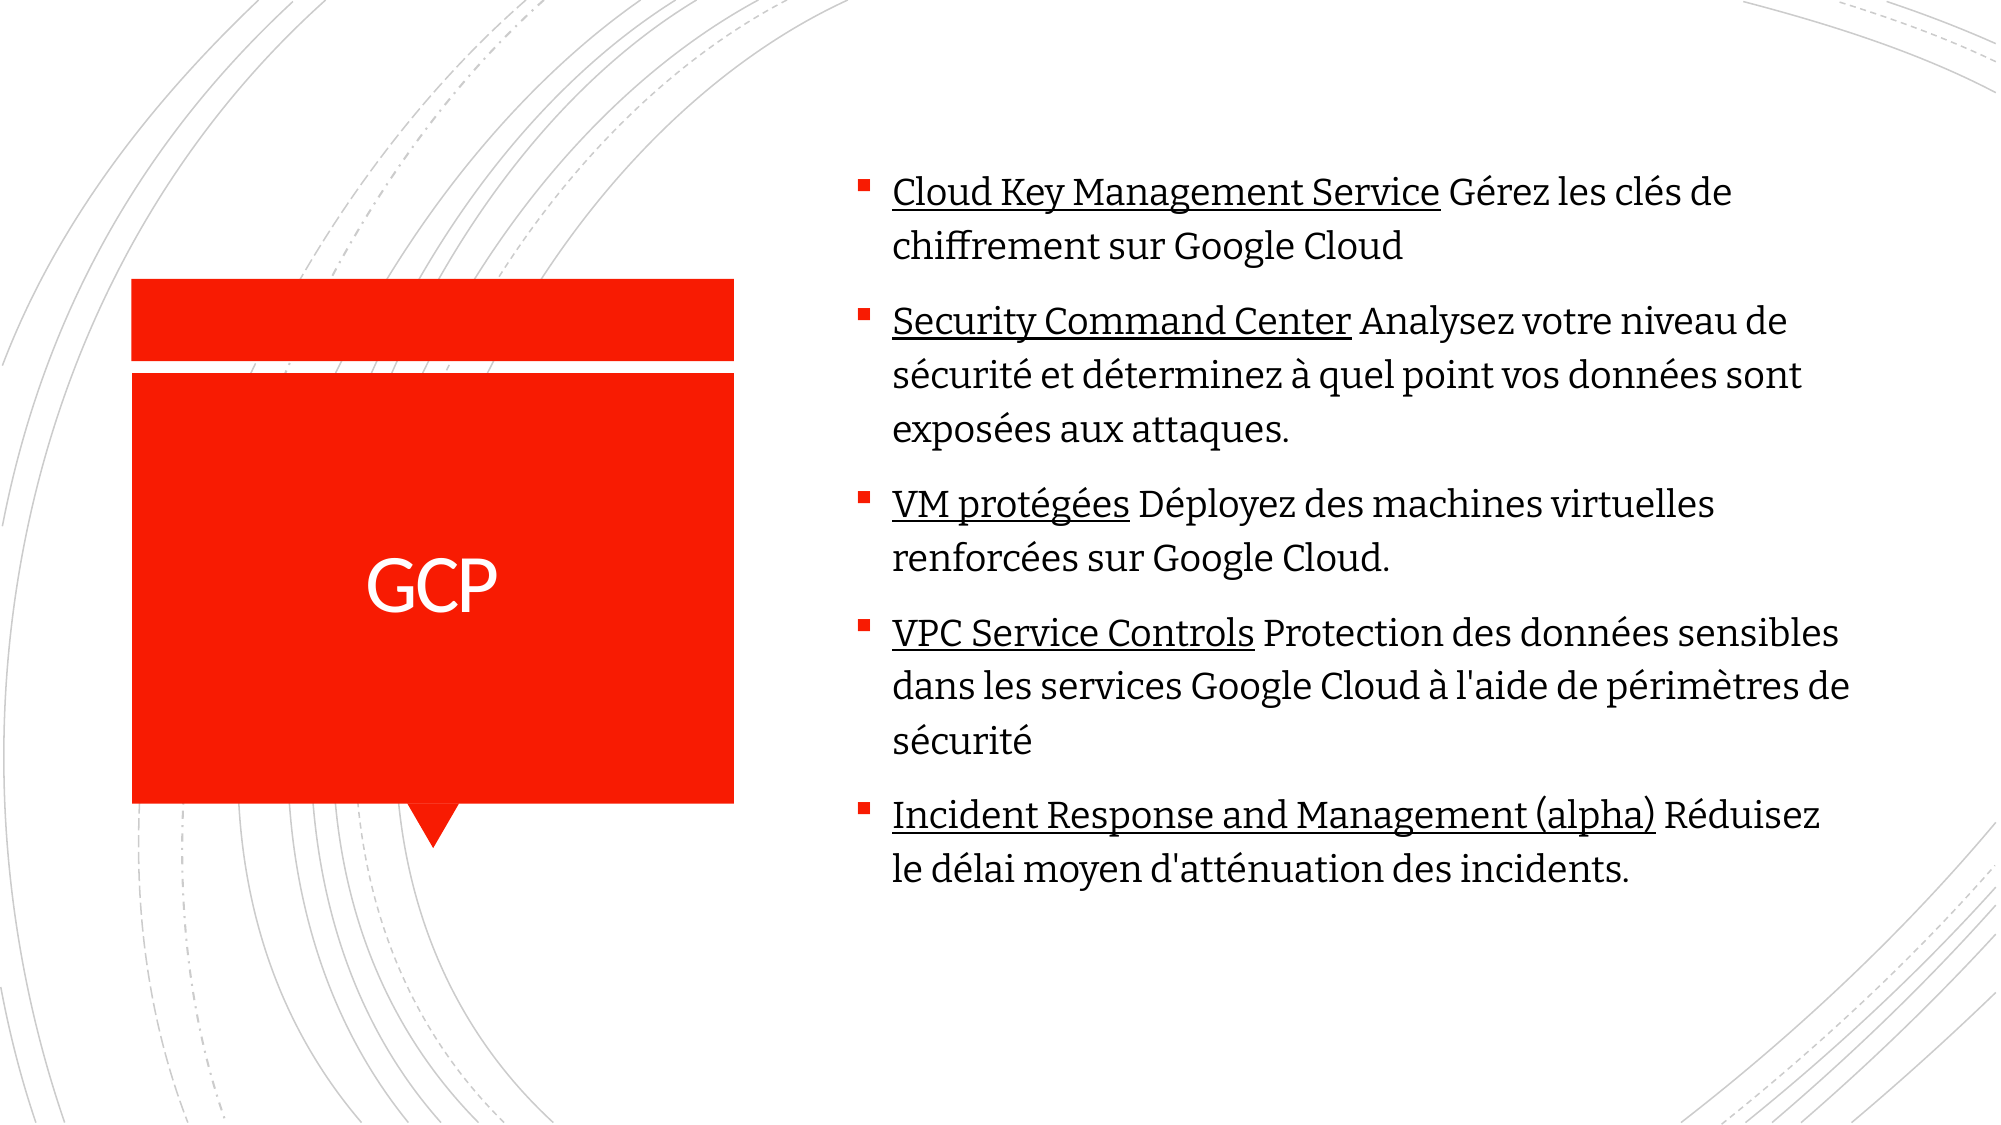

Cloud Key Management Service Gérez les clés de chiffrement sur Google Cloud
Security Command Center Analysez votre niveau de sécurité et déterminez à quel point vos données sont exposées aux attaques.
VM protégées Déployez des machines virtuelles renforcées sur Google Cloud.
VPC Service Controls Protection des données sensibles dans les services Google Cloud à l'aide de périmètres de sécurité
Incident Response and Management (alpha) Réduisez le délai moyen d'atténuation des incidents.

# GCP